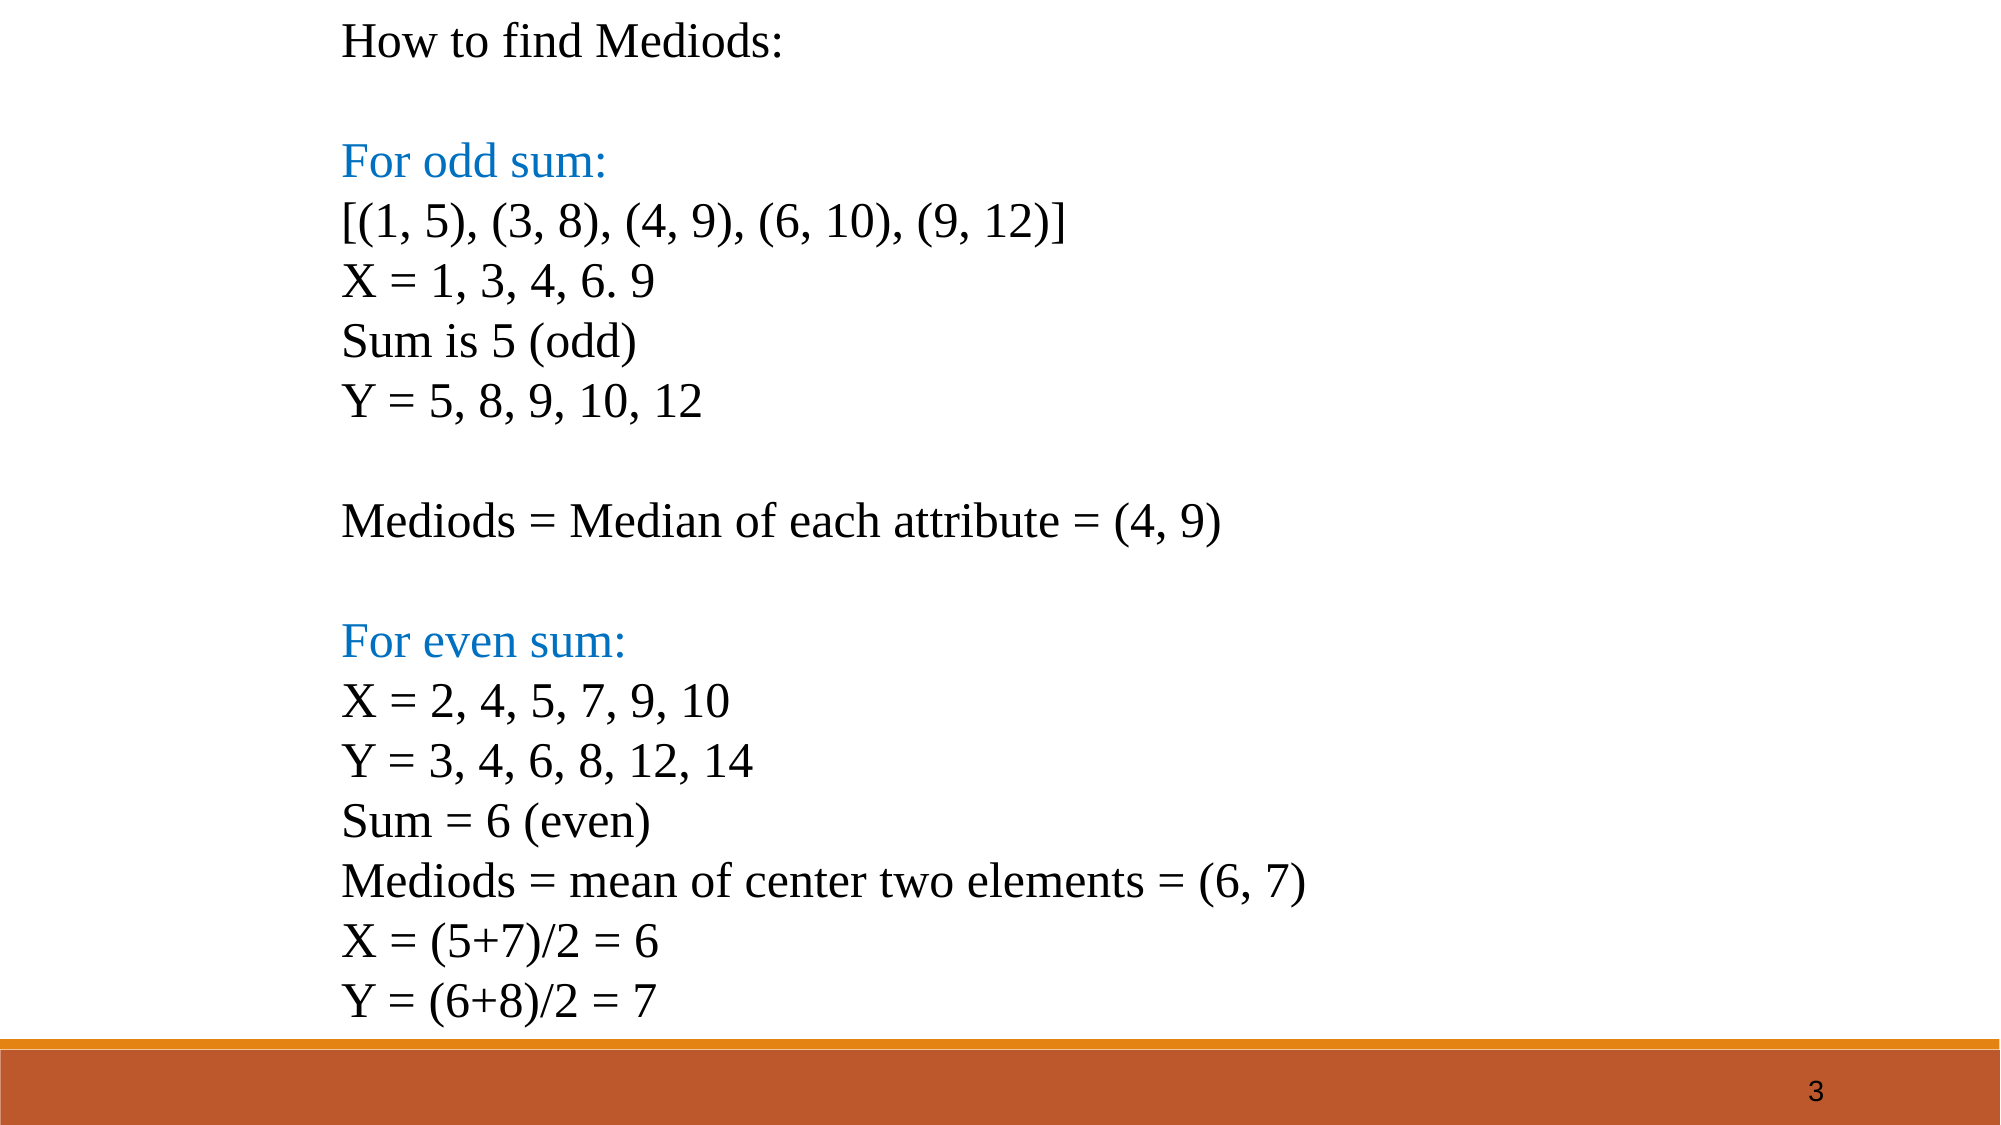

How to find Mediods:

For odd sum:
[(1, 5), (3, 8), (4, 9), (6, 10), (9, 12)]
X = 1, 3, 4, 6. 9
Sum is 5 (odd)
Y = 5, 8, 9, 10, 12

Mediods = Median of each attribute = (4, 9)

For even sum:
X = 2, 4, 5, 7, 9, 10
Y = 3, 4, 6, 8, 12, 14
Sum = 6 (even)
Mediods = mean of center two elements = (6, 7)
X = (5+7)/2 = 6
Y = (6+8)/2 = 7

3